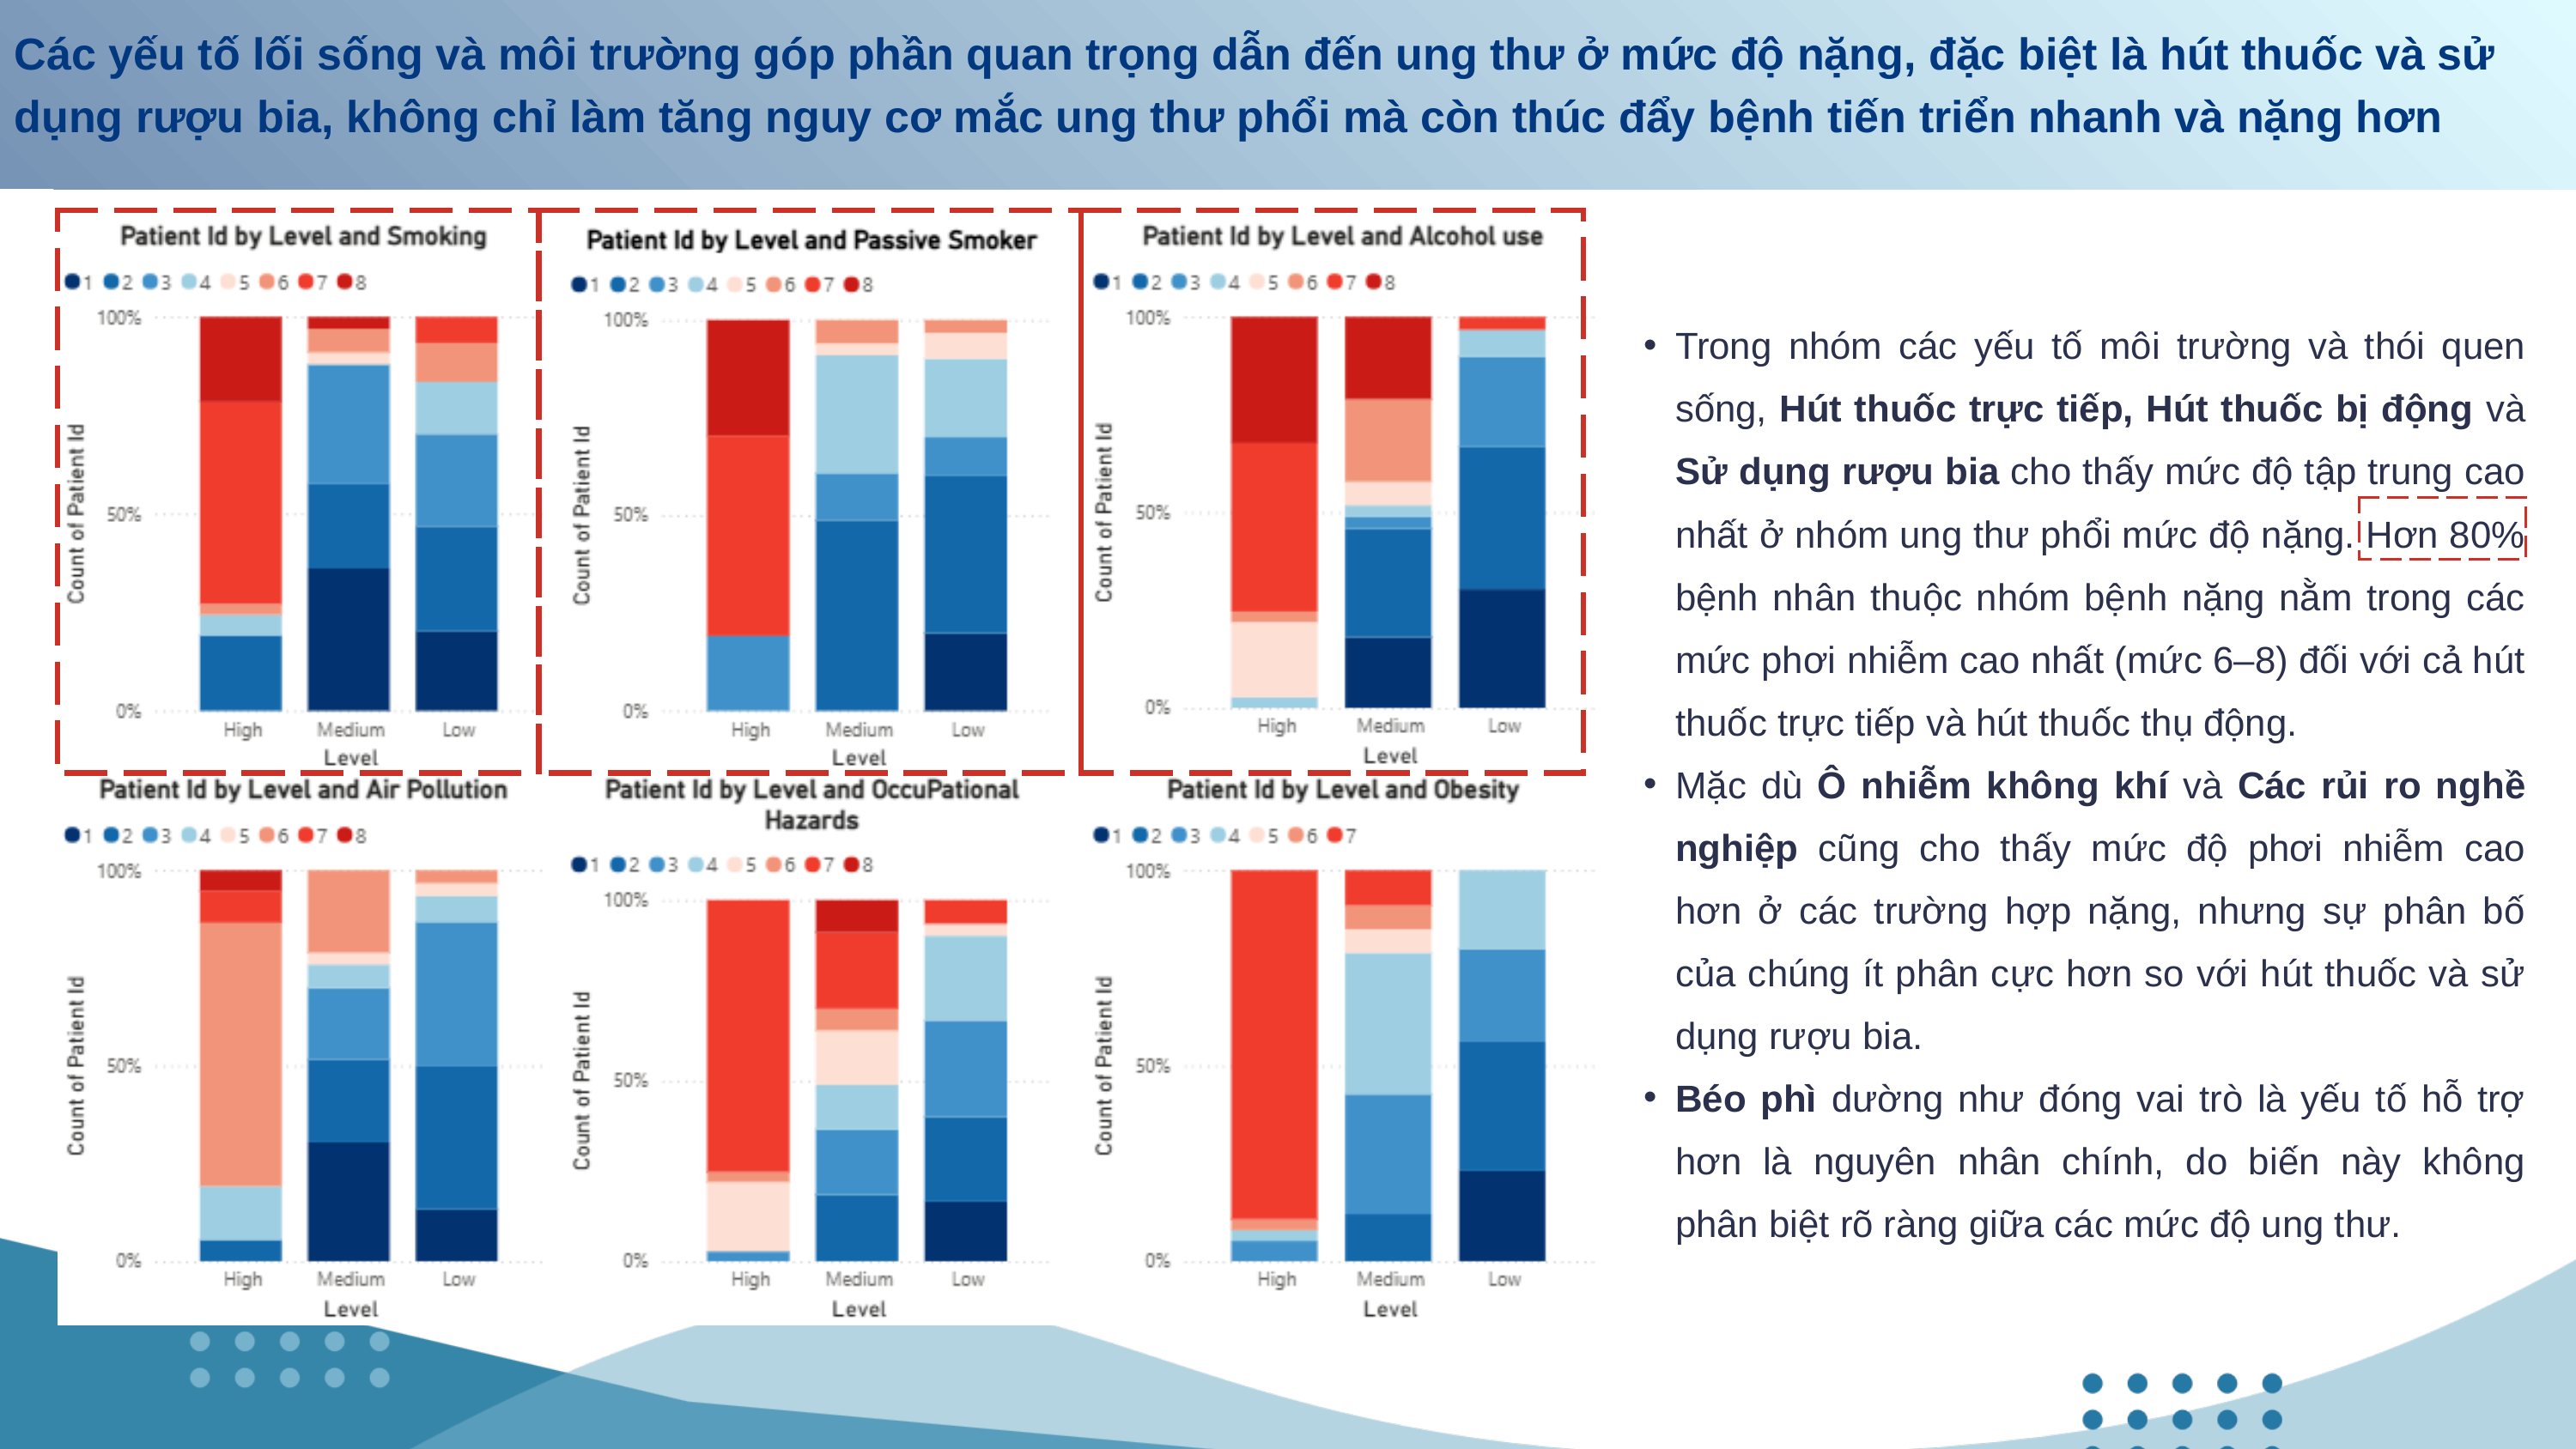

Các yếu tố lối sống và môi trường góp phần quan trọng dẫn đến ung thư ở mức độ nặng, đặc biệt là hút thuốc và sử dụng rượu bia, không chỉ làm tăng nguy cơ mắc ung thư phổi mà còn thúc đẩy bệnh tiến triển nhanh và nặng hơn

Trong nhóm các yếu tố môi trường và thói quen sống, Hút thuốc trực tiếp, Hút thuốc bị động và Sử dụng rượu bia cho thấy mức độ tập trung cao nhất ở nhóm ung thư phổi mức độ nặng. Hơn 80% bệnh nhân thuộc nhóm bệnh nặng nằm trong các mức phơi nhiễm cao nhất (mức 6–8) đối với cả hút thuốc trực tiếp và hút thuốc thụ động.
Mặc dù Ô nhiễm không khí và Các rủi ro nghề nghiệp cũng cho thấy mức độ phơi nhiễm cao hơn ở các trường hợp nặng, nhưng sự phân bố của chúng ít phân cực hơn so với hút thuốc và sử dụng rượu bia.
Béo phì dường như đóng vai trò là yếu tố hỗ trợ hơn là nguyên nhân chính, do biến này không phân biệt rõ ràng giữa các mức độ ung thư.